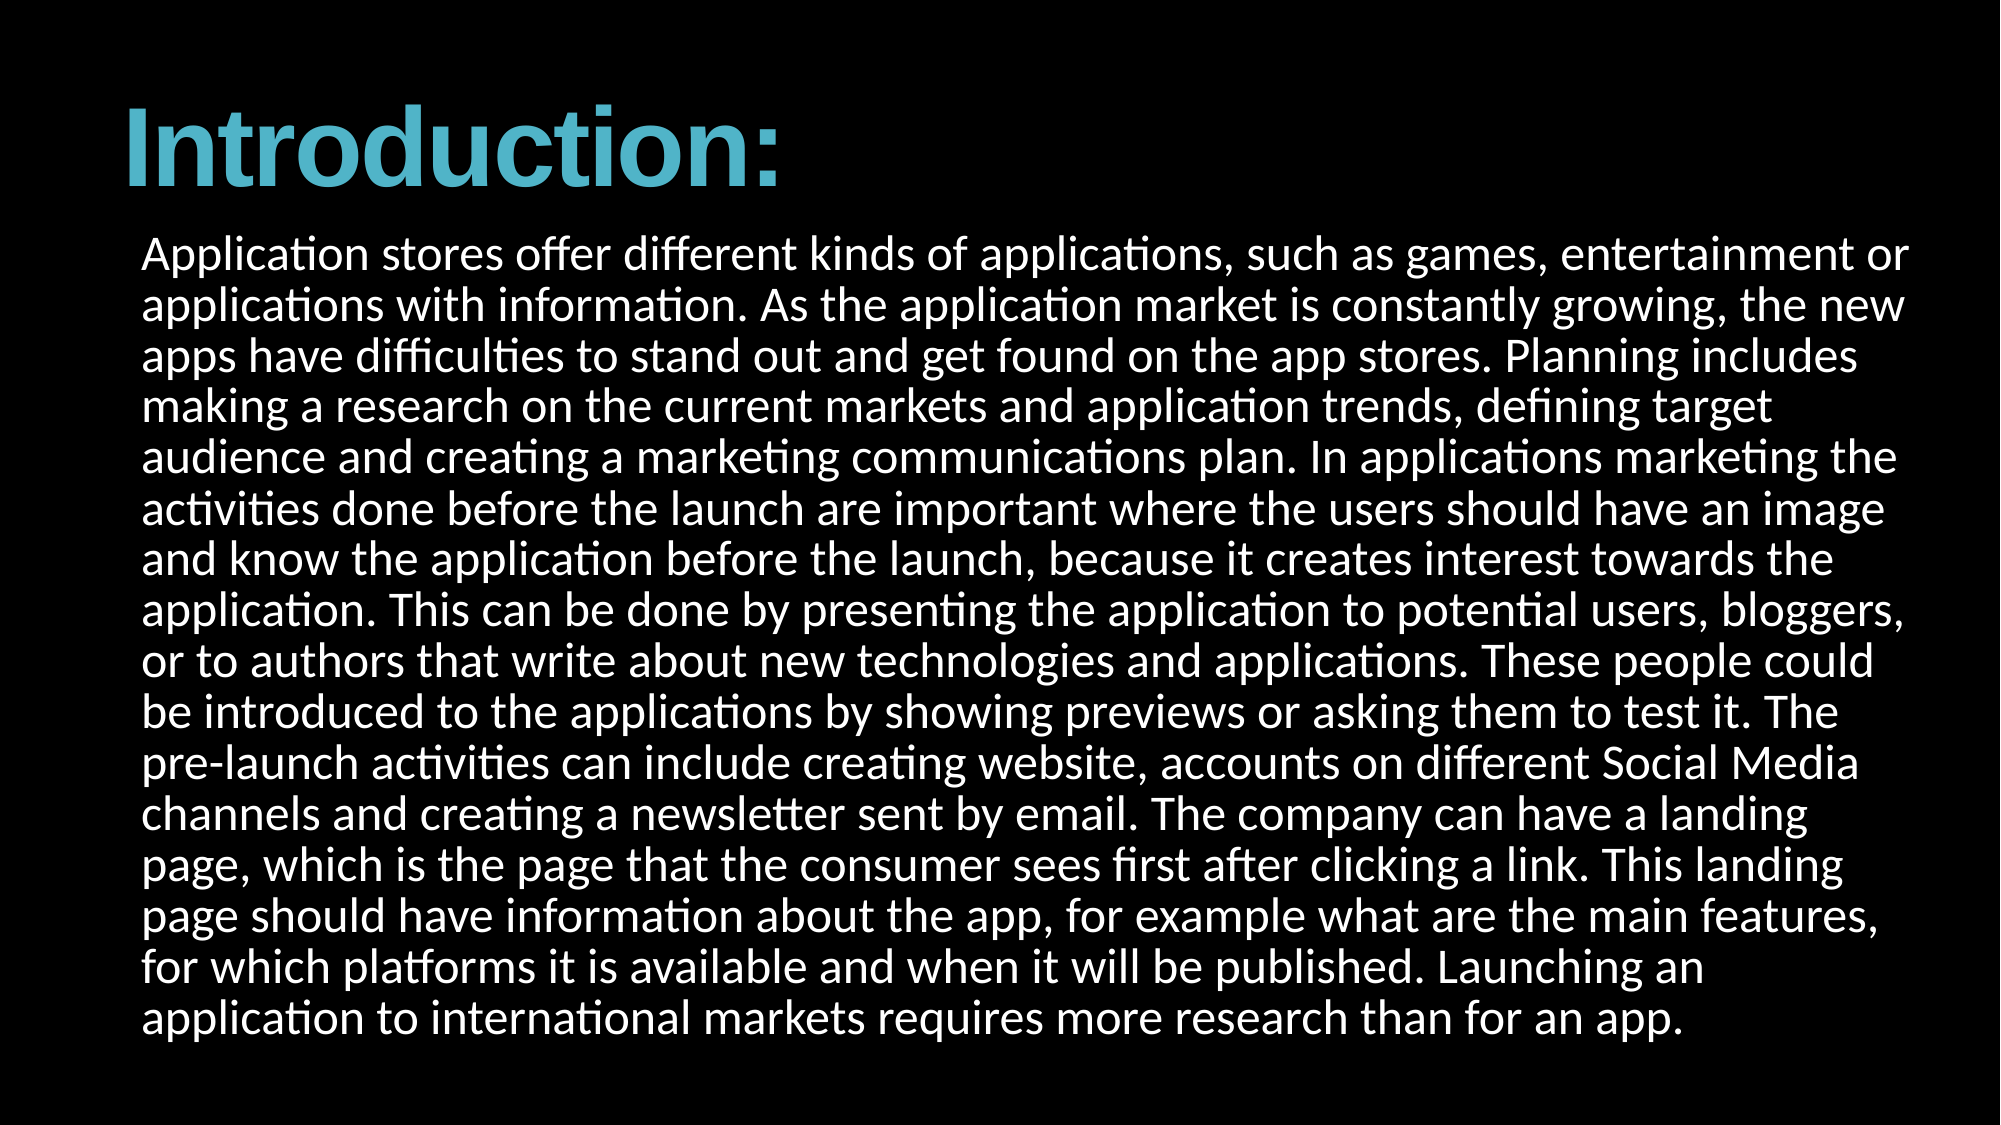

# Introduction:
Application stores offer different kinds of applications, such as games, entertainment or applications with information. As the application market is constantly growing, the new apps have difficulties to stand out and get found on the app stores. Planning includes making a research on the current markets and application trends, defining target audience and creating a marketing communications plan. In applications marketing the activities done before the launch are important where the users should have an image and know the application before the launch, because it creates interest towards the application. This can be done by presenting the application to potential users, bloggers, or to authors that write about new technologies and applications. These people could be introduced to the applications by showing previews or asking them to test it. The pre-launch activities can include creating website, accounts on different Social Media channels and creating a newsletter sent by email. The company can have a landing page, which is the page that the consumer sees first after clicking a link. This landing page should have information about the app, for example what are the main features, for which platforms it is available and when it will be published. Launching an application to international markets requires more research than for an app.